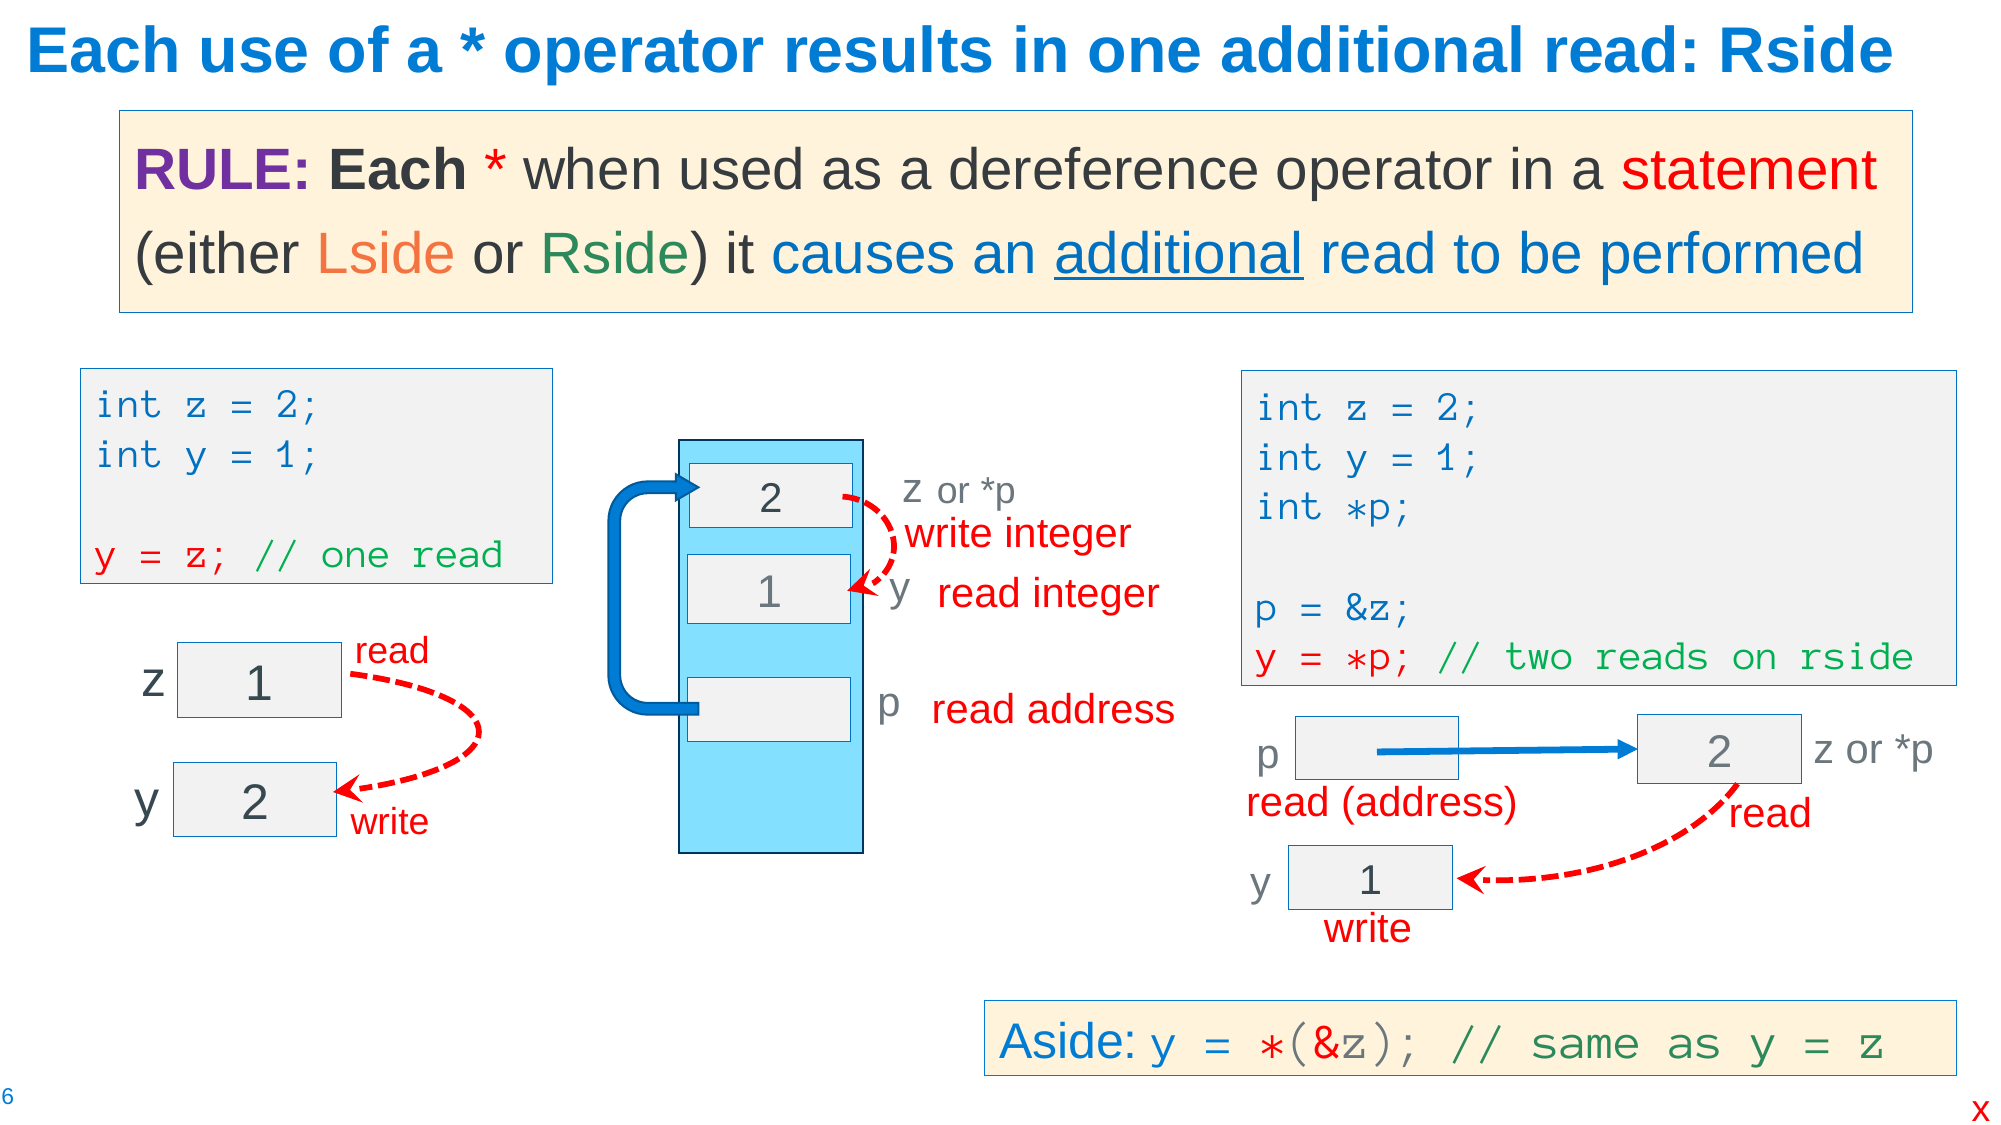

# Each use of a * operator results in one additional read: Rside
RULE: Each * when used as a dereference operator in a statement (either Lside or Rside) it causes an additional read to be performed
int z = 2;
int y = 1;

y = z; // one read
int z = 2;
int y = 1;
int *p;

p = &z;
y = *p; // two reads on rside

z
2

y
1
or *p
write integer

read integer
p
read address

2
z or *p

p
read (address)
read
1
y
write
read
z
1

y
2
write
Aside: y = *(&z); // same as y = z
x